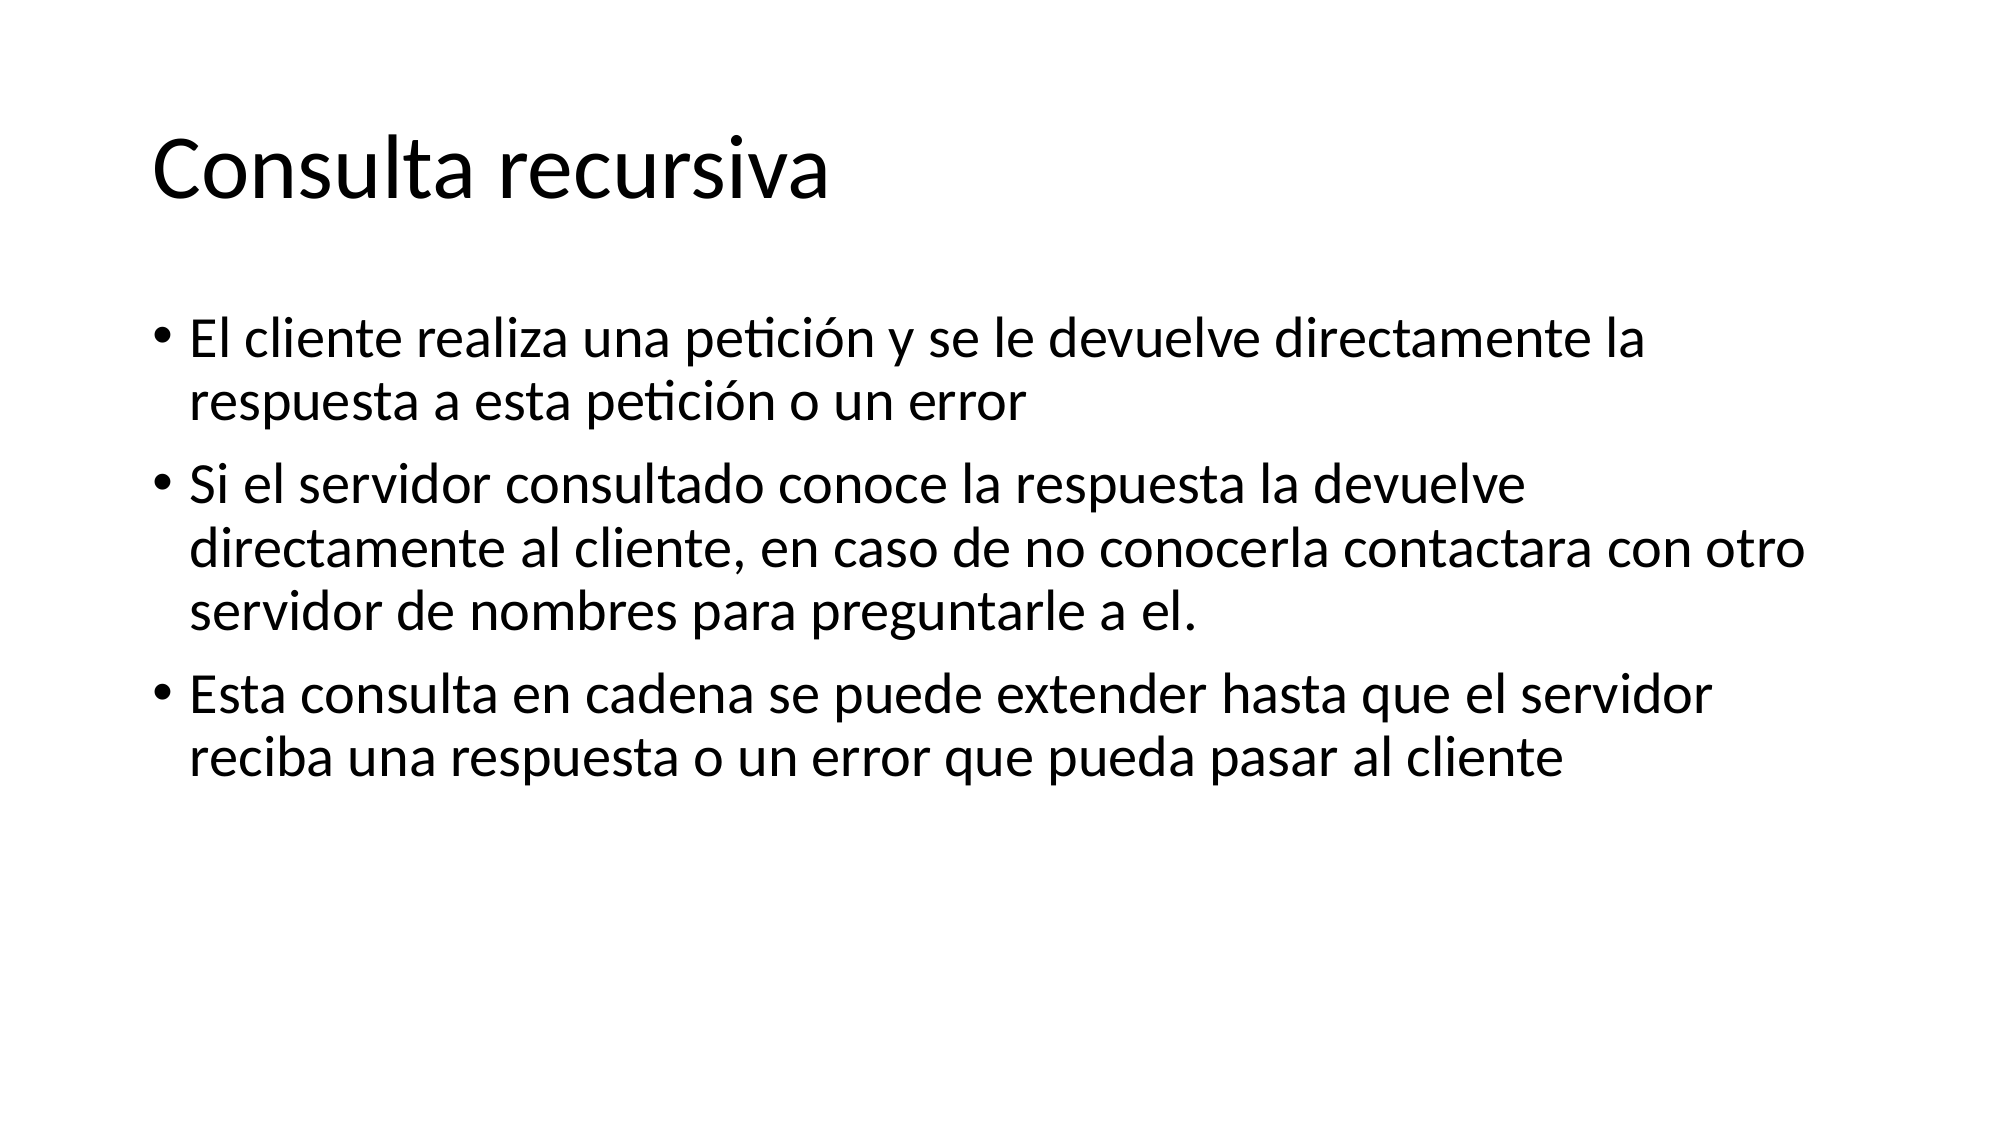

# Consulta recursiva
El cliente realiza una petición y se le devuelve directamente la respuesta a esta petición o un error
Si el servidor consultado conoce la respuesta la devuelve directamente al cliente, en caso de no conocerla contactara con otro servidor de nombres para preguntarle a el.
Esta consulta en cadena se puede extender hasta que el servidor reciba una respuesta o un error que pueda pasar al cliente